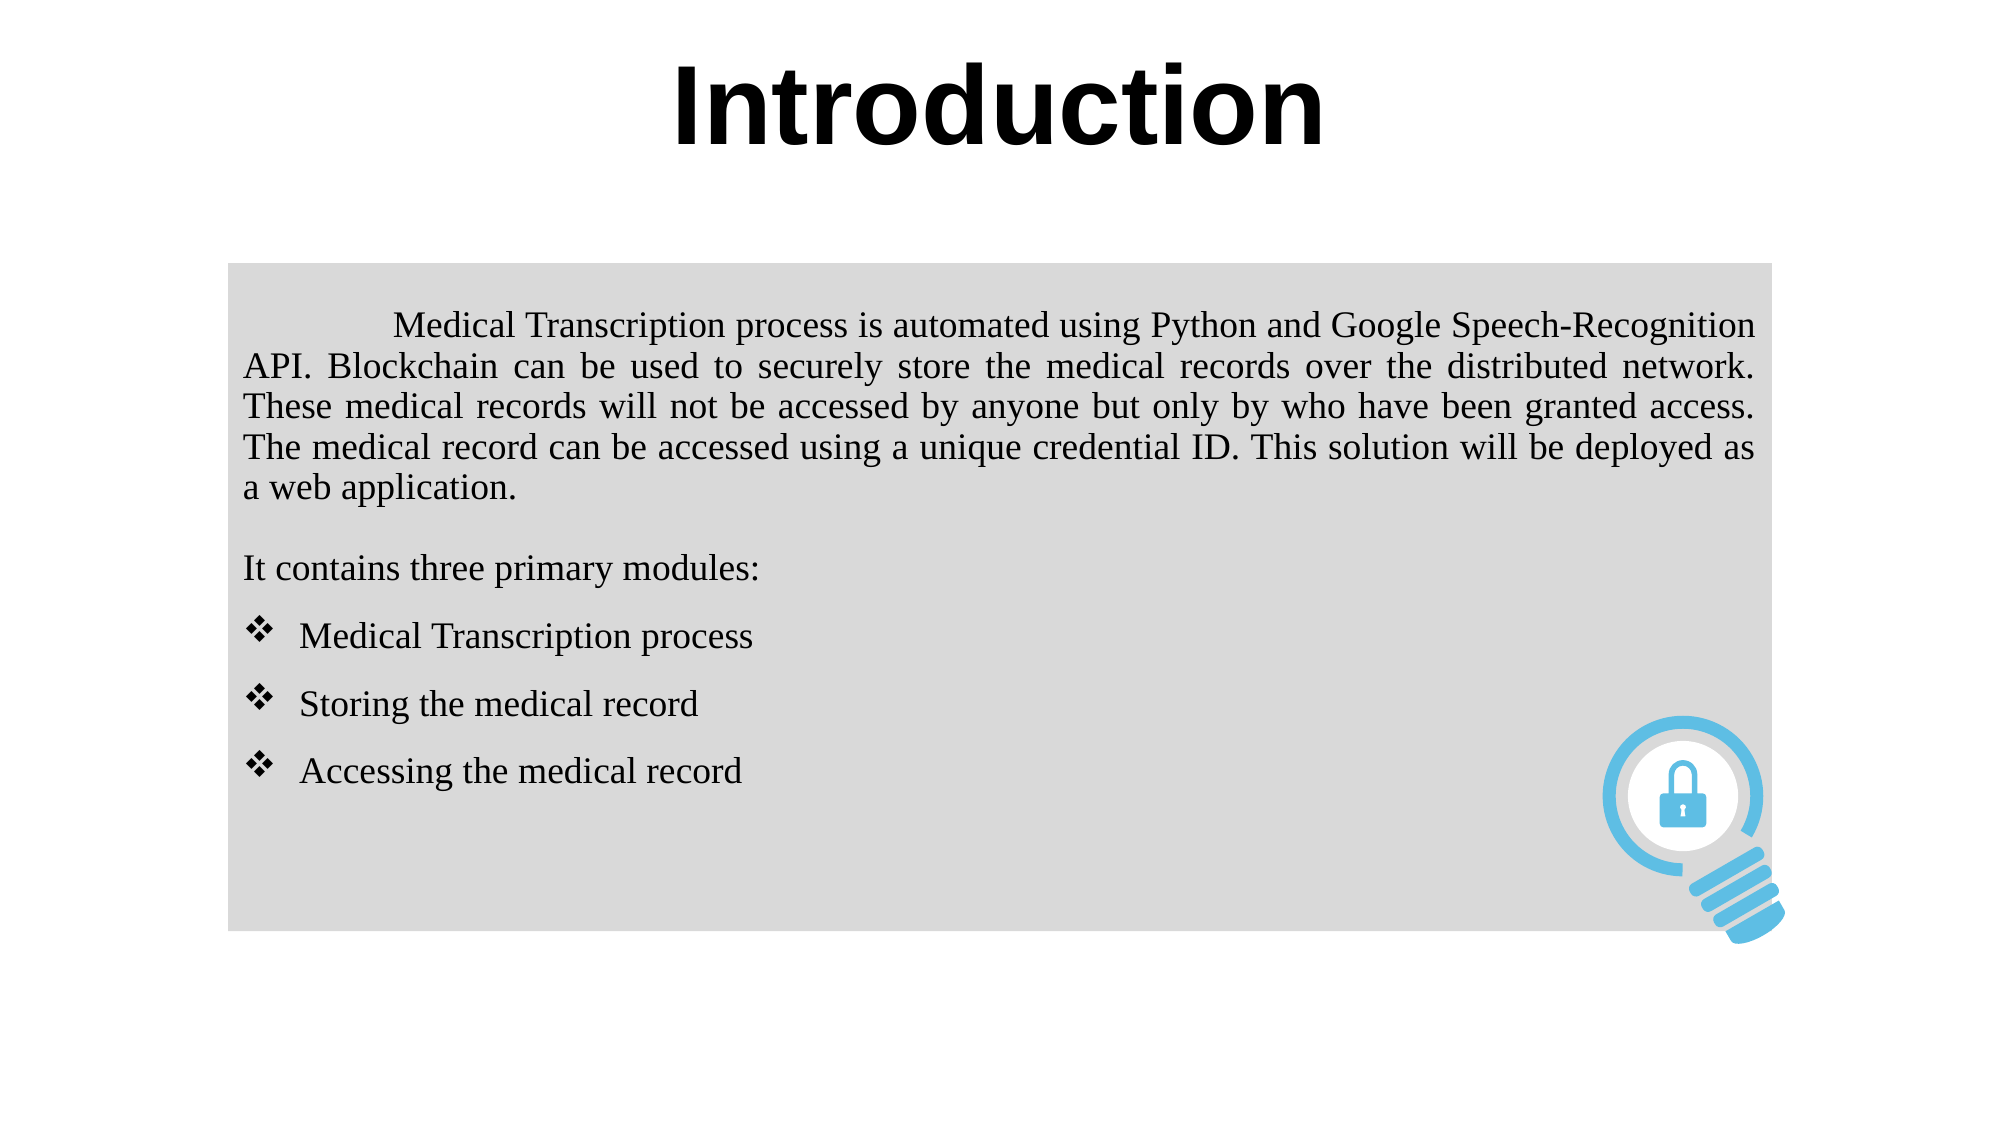

# Introduction
	Medical Transcription process is automated using Python and Google Speech-Recognition API. Blockchain can be used to securely store the medical records over the distributed network. These medical records will not be accessed by anyone but only by who have been granted access. The medical record can be accessed using a unique credential ID. This solution will be deployed as a web application.

It contains three primary modules:
Medical Transcription process
Storing the medical record
Accessing the medical record